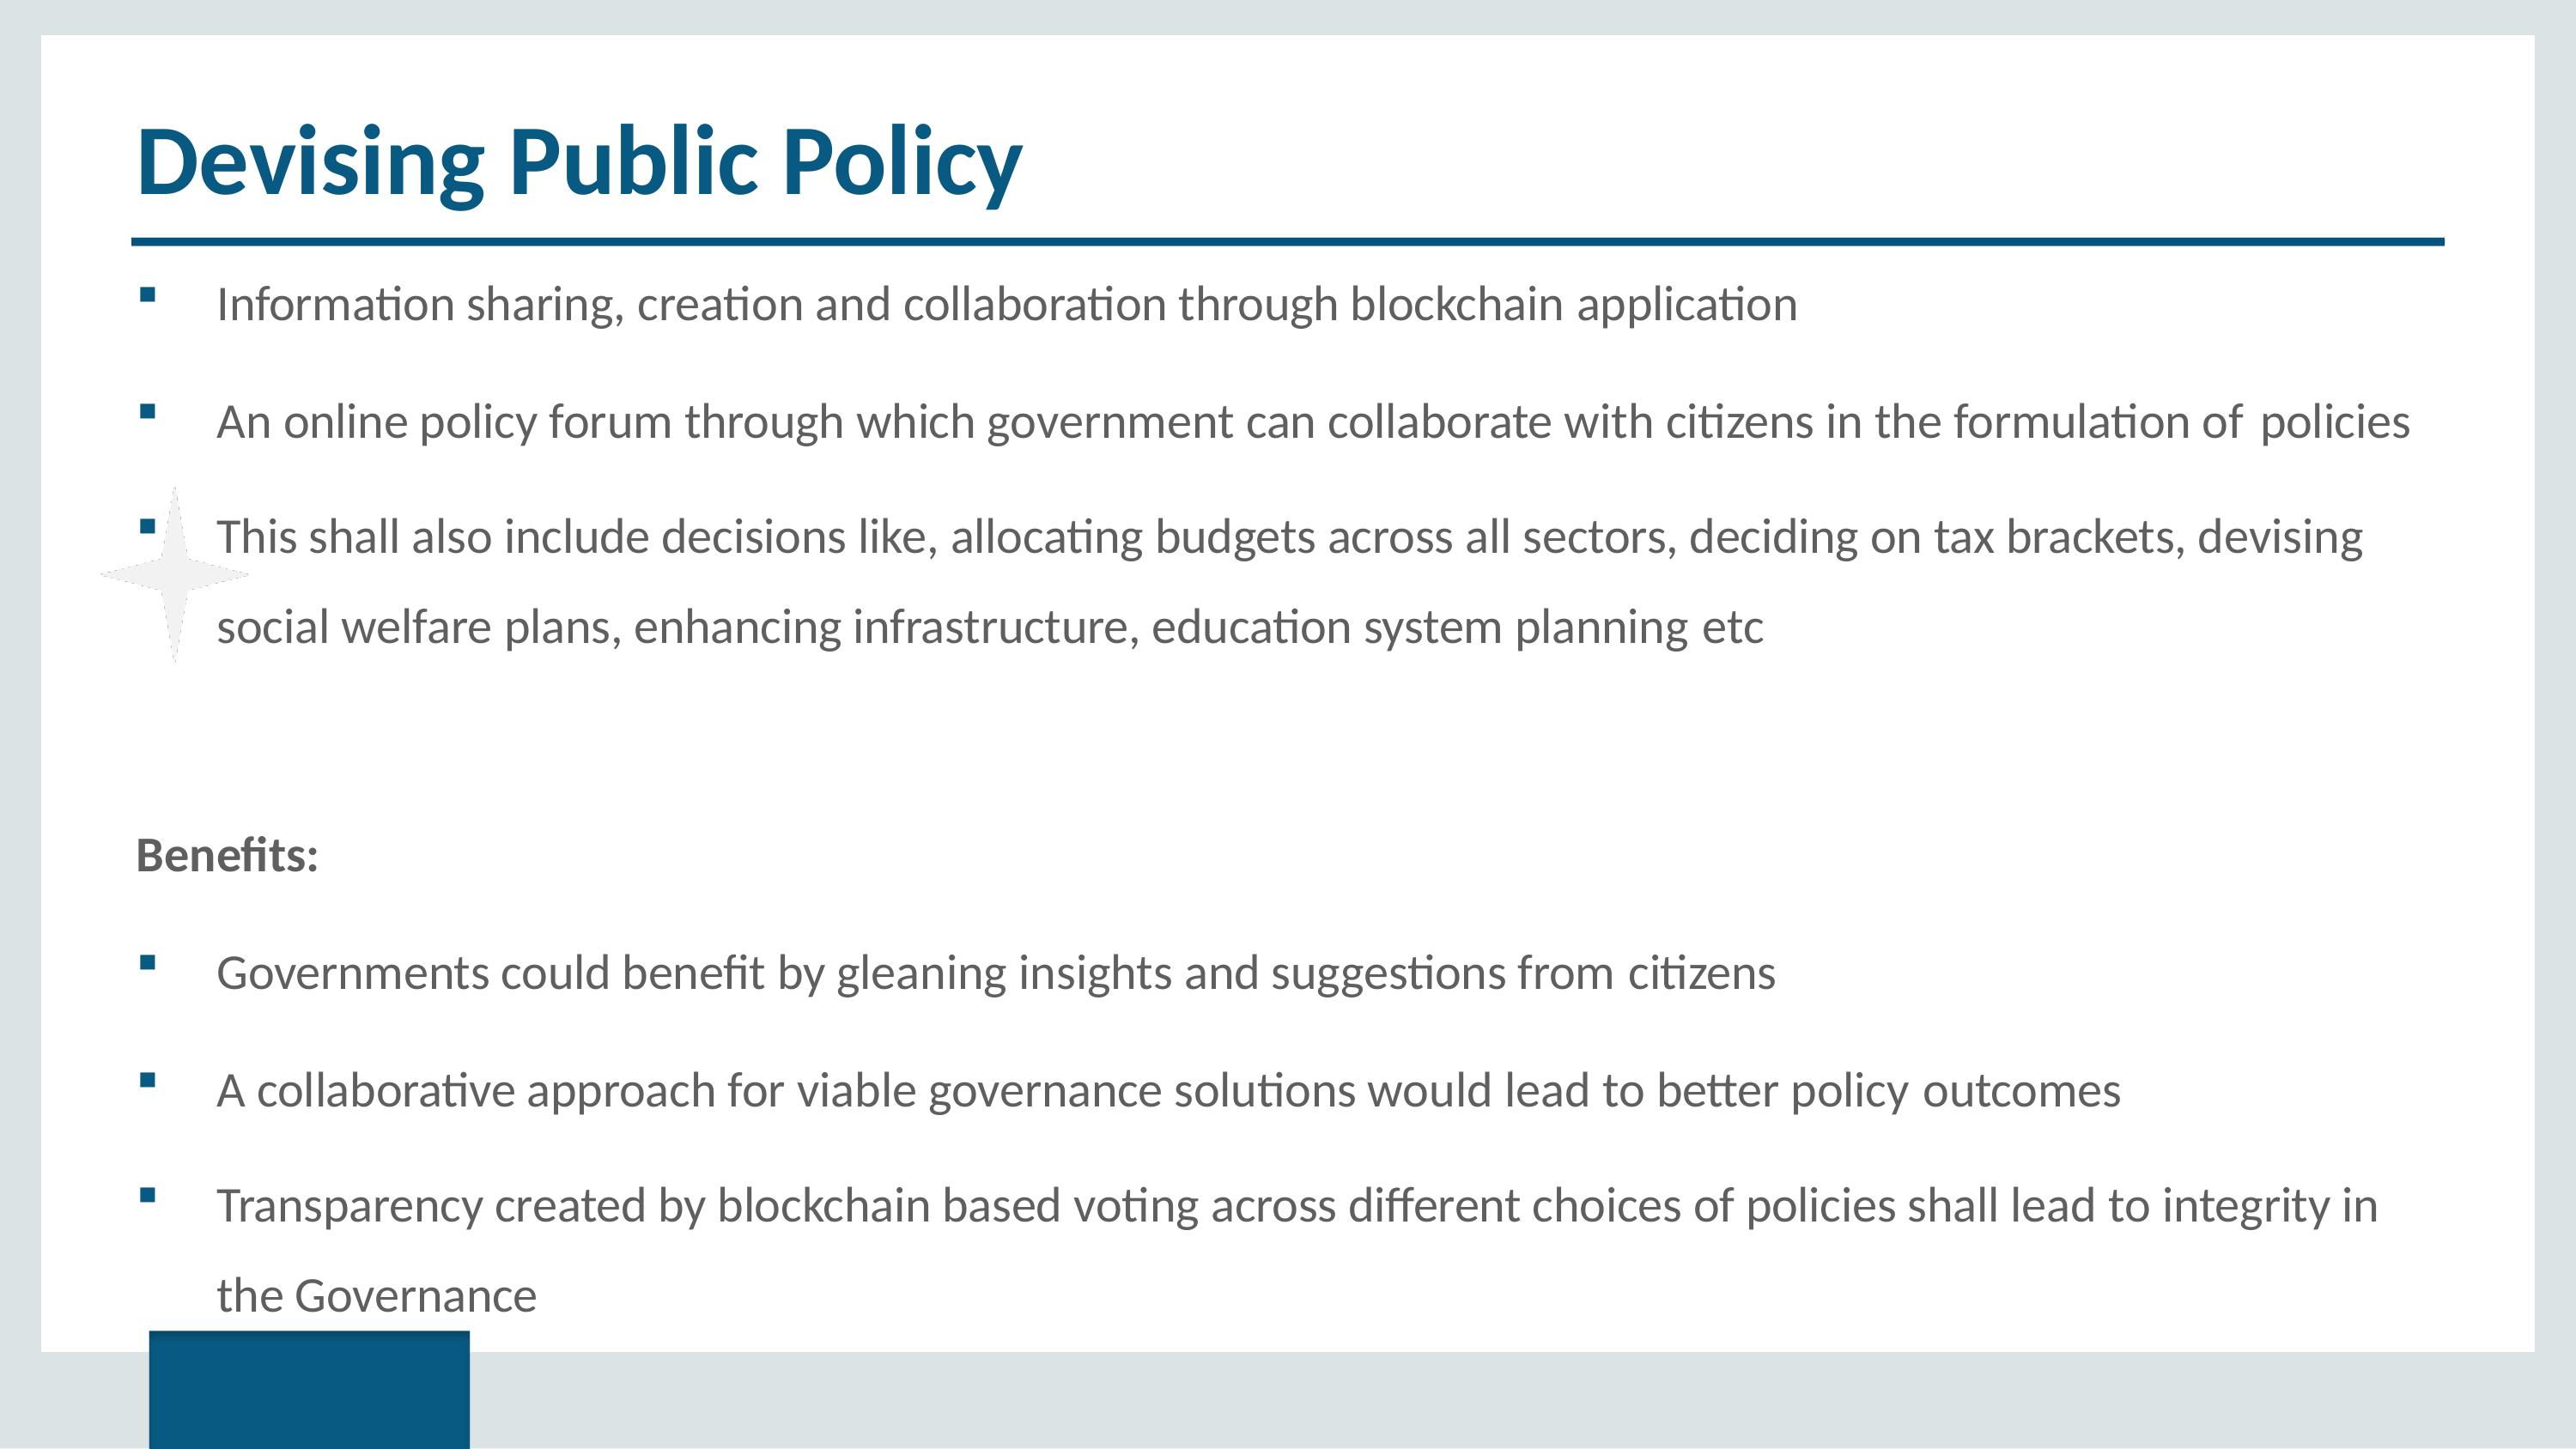

# Devising Public Policy

Information sharing, creation and collaboration through blockchain application

An online policy forum through which government can collaborate with citizens in the formulation of policies
This shall also include decisions like, allocating budgets across all sectors, deciding on tax brackets, devising  social welfare plans, enhancing infrastructure, education system planning etc

Benefits:

Governments could benefit by gleaning insights and suggestions from citizens

A collaborative approach for viable governance solutions would lead to better policy outcomes
Transparency created by blockchain based voting across different choices of policies shall lead to integrity in  the Governance